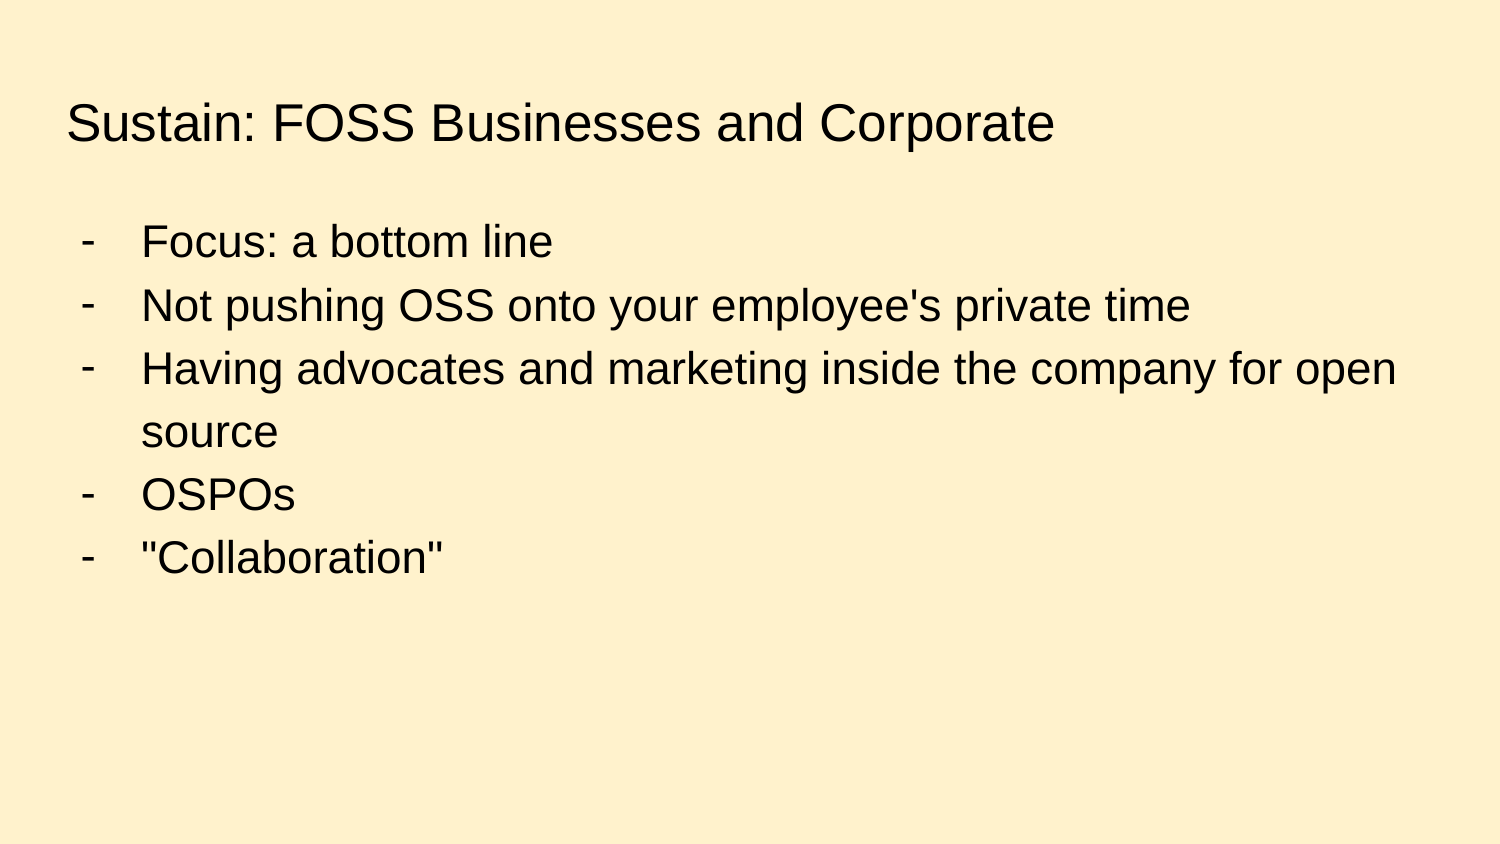

# Sustain: FOSS Businesses and Corporate
Focus: a bottom line
Not pushing OSS onto your employee's private time
Having advocates and marketing inside the company for open source
OSPOs
"Collaboration"